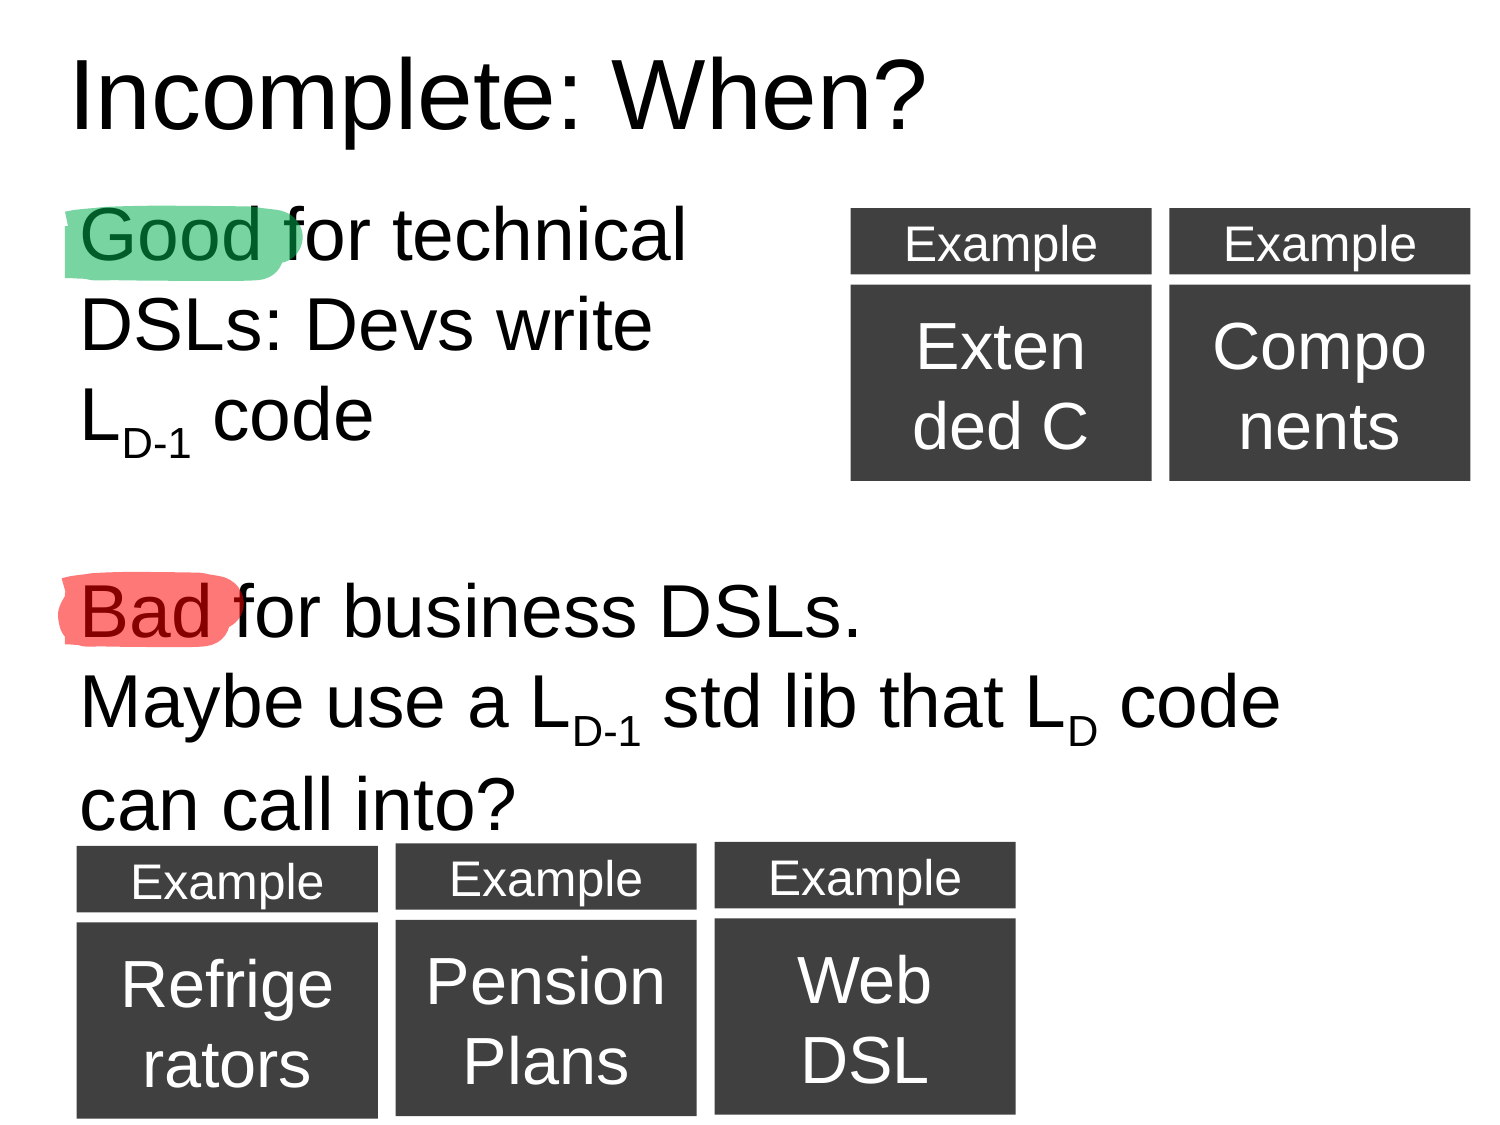

Incomplete: When?
Example
Example

Good for technical
DSLs: Devs write
LD-1 code
Exten
ded C
Compo
nents

Bad for business DSLs.
Maybe use a LD-1 std lib that LD code can call into?
Example
Example
Example
Web
DSL
Pension
Plans
Refrige
rators